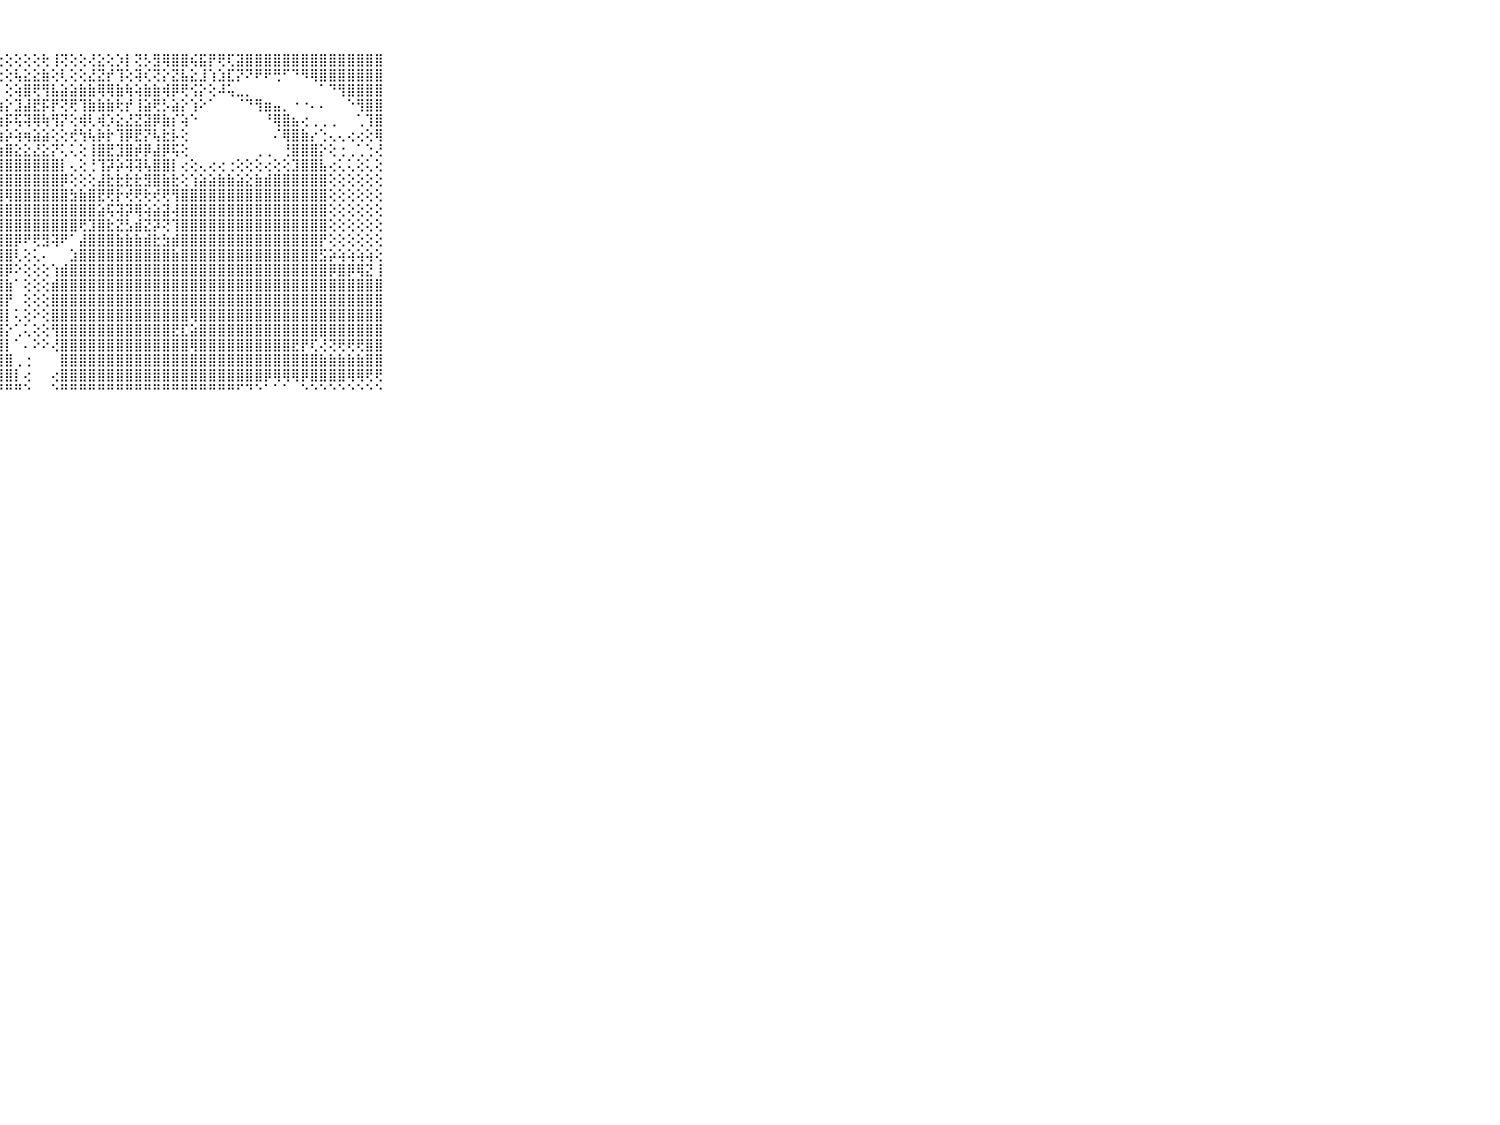

⠀⠀⠀⠀⠀⠀⠀⠀⠀⠀⠀⠀⢀⢁⠕⢕⢕⢕⢜⡜⢕⢕⢕⢜⢕⢸⢕⢕⢕⢕⢕⢕⢗⢸⢝⢕⢕⢜⣕⢕⡱⡇⢝⡣⣻⢿⣿⣿⢮⣯⡟⢟⢏⣽⣿⣿⣿⣿⣿⣿⣿⣿⣿⣿⣿⣿⣿⣿⣿⠀⠀⠀⠀⠀⠀⠀⠀⠀⠀⠀⠀
⠀⠀⠀⠀⠀⠀⠀⠀⠀⠀⠀⣤⡐⢕⢔⢁⢕⢕⢕⢟⢷⢕⡜⢝⢕⢕⢕⢕⢕⢧⣕⣕⣷⢕⢇⢕⢕⣜⣝⡞⢹⢕⢽⢎⢝⡕⣝⣧⣕⣸⢱⣱⣏⡝⠝⠟⠟⢛⠋⠙⠻⢿⣿⣿⣿⣿⣿⣿⣿⠀⠀⠀⠀⠀⠀⠀⠀⠀⠀⠀⠀
⠀⠀⠀⠀⠀⠀⠀⠀⠀⠀⠀⠟⢿⣷⣕⢕⢕⢕⢕⢕⢕⢳⡗⢕⡕⢗⣗⡇⢕⢵⣿⢟⢻⣧⣵⣵⣷⣷⢿⢿⣷⢷⢵⣷⣷⢾⡿⢟⢪⡕⢕⠼⢥⣀⡀⠀⠀⠀⠀⠀⠀⠀⠁⠙⢻⣿⣿⣿⣿⠀⠀⠀⠀⠀⠀⠀⠀⠀⠀⠀⠀
⠀⠀⠀⠀⠀⠀⠀⠀⠀⠀⠀⢅⢜⢻⣿⣷⡕⢕⢕⢕⢜⡕⢱⡕⢕⢝⢕⢱⡕⣹⣼⣟⡯⡟⢝⢟⢹⣷⣷⣷⢗⡞⢸⣵⢟⡣⣵⡕⢱⠕⠁⠀⠀⠈⠙⢻⣶⣤⡀⠐⠐⠄⠄⠀⠀⠑⢻⣿⣿⠀⠀⠀⠀⠀⠀⠀⠀⠀⠀⠀⠀
⠀⠀⠀⠀⠀⠀⠀⠀⠀⠀⠀⢔⢕⢕⢝⣿⣿⣕⢕⢕⢜⢕⢗⣷⢕⢕⢱⣷⡯⢯⢽⢿⢷⢻⡝⢕⢾⢇⢾⡱⣕⣜⣝⣽⡿⣷⡎⢵⠑⠀⠀⠀⠀⠀⠀⠀⠘⢿⣿⣦⢔⢀⢀⢀⠀⠀⢁⢹⣿⠀⠀⠀⠀⠀⠀⠀⠀⠀⠀⠀⠀
⠀⠀⠀⠀⠀⠀⠀⠀⠀⠀⠀⢕⢕⢕⢕⢸⣿⣿⡇⢕⢕⢕⢕⣵⣧⢕⢕⢳⡵⢵⢶⣵⣵⢕⢕⢞⢳⢧⡷⡗⢹⡿⣟⡝⢧⣗⡧⢕⠀⠀⠀⠀⠀⠀⠀⠀⠀⠌⢿⣿⣷⡔⢑⢄⢄⢔⢔⢕⢿⠀⠀⠀⠀⠀⠀⠀⠀⠀⠀⠀⠀
⠀⠀⠀⠀⠀⠀⠀⠀⠀⠀⠀⣕⣕⡕⢕⢕⣿⣿⣿⢕⢕⢕⢗⢺⢿⡏⣹⣱⣿⣕⣕⣜⣕⡝⢅⢅⢕⢸⣿⣟⣹⣿⡾⡿⣼⡿⢯⢕⠀⠀⠀⠀⠀⠀⠀⢀⢀⠀⢘⣿⣿⣿⡕⢕⢐⢀⢁⢑⢜⠀⠀⠀⠀⠀⠀⠀⠀⠀⠀⠀⠀
⠀⠀⠀⠀⠀⠀⠀⠀⠀⠀⠀⣿⣿⣿⣷⣿⣾⣿⣿⡇⢕⢕⢕⢞⢕⢗⡷⢿⣿⣿⣿⣿⣿⣿⡇⢄⢕⢘⢹⡽⡵⢽⢽⢧⣿⣿⡇⢔⢕⢄⢔⢔⢐⢕⢕⢕⢔⢕⢕⣹⣿⣿⣧⢔⢅⢅⢕⢅⢕⠀⠀⠀⠀⠀⠀⠀⠀⠀⠀⠀⠀
⠀⠀⠀⠀⠀⠀⠀⠀⠀⠀⠀⣿⣿⣿⣿⣿⣿⣿⣿⡇⢕⢕⢕⢕⣜⣝⡿⣹⣿⣿⣿⣿⣿⣿⡿⢕⢕⢕⣼⣗⣗⣗⣗⣻⣿⣷⣗⢕⢱⣵⣵⣷⣷⣵⣕⣷⣾⣿⣿⣿⣿⣿⣿⢕⢕⢕⢕⢕⢕⠀⠀⠀⠀⠀⠀⠀⠀⠀⠀⠀⠀
⠀⠀⠀⠀⠀⠀⠀⠀⠀⠀⠀⣿⣿⣿⣿⣿⣿⣿⣿⡇⢕⢕⢗⢗⢗⢟⢾⣿⢿⣿⣿⣿⣿⣿⣿⣳⣷⣿⣟⢟⡗⢞⢟⢗⢞⢟⢻⣿⣿⣿⣿⣿⣿⣿⣿⣿⣿⣿⣿⣿⣿⣿⣿⢕⢕⢕⢕⢕⢕⠀⠀⠀⠀⠀⠀⠀⠀⠀⠀⠀⠀
⠀⠀⠀⠀⠀⠀⠀⠀⠀⠀⠀⣿⣿⣿⣿⣿⣿⣿⣿⡇⢕⢕⢜⢵⢵⢽⡼⣿⣿⣿⣿⣿⣿⣿⣿⣿⣿⣿⣵⢯⢽⡽⢿⢵⣵⣽⢼⣿⣿⣿⣿⣿⣿⣿⣿⣿⣿⣿⣿⣿⣿⣿⣿⢕⢕⢕⢕⢕⢕⠀⠀⠀⠀⠀⠀⠀⠀⠀⠀⠀⠀
⠀⠀⠀⠀⠀⠀⠀⠀⠀⠀⠀⣿⣿⣿⣿⣿⣿⣿⣿⡇⢕⢕⢷⣷⣷⡗⣗⣺⣿⣿⣿⣿⣿⣿⣿⣿⢟⣹⣿⣗⣝⣣⣾⣝⡽⢝⢹⣿⣿⣿⣿⣿⣿⣿⣿⣿⣿⣿⣿⣿⣿⣿⣿⢕⢕⢕⢕⢕⢕⠀⠀⠀⠀⠀⠀⠀⠀⠀⠀⠀⠀
⠀⠀⠀⠀⠀⠀⠀⠀⠀⠀⠀⣿⣿⣿⣿⣿⣿⣿⣿⡇⢕⢕⣿⣽⢮⢿⣧⣼⣿⡿⠟⢟⣻⢽⠟⠁⣼⣿⣿⣿⣷⣷⣷⣾⣗⣳⣾⣿⣿⣿⣿⣿⣿⣿⣿⣿⣿⣿⣿⣿⣿⣿⡟⢕⢕⢕⢕⢕⢕⠀⠀⠀⠀⠀⠀⠀⠀⠀⠀⠀⠀
⠀⠀⠀⠀⠀⠀⠀⠀⠀⠀⠀⣿⣿⣿⣿⣿⣿⣿⡏⢕⡕⢕⢕⣝⣽⣿⣿⣿⣿⢇⢕⢅⠄⠀⠀⣱⣿⣿⣿⣿⣿⣿⣿⣿⣿⣿⣷⣿⣿⣿⣿⣿⣿⣿⣿⣿⣿⣿⣿⣿⣿⣿⣫⡵⢵⢵⢵⢵⢕⠀⠀⠀⠀⠀⠀⠀⠀⠀⠀⠀⠀
⠀⠀⠀⠀⠀⠀⠀⠀⠀⠀⠀⣿⣿⣿⣿⣿⣟⣿⣷⣿⢇⢕⣽⣿⣿⣿⣿⣿⡿⠕⢕⢕⢕⢱⣾⣿⣿⣿⣿⣿⣿⣿⣿⣿⣿⣿⣿⣿⣿⣿⣿⣿⣿⣿⣿⣿⣿⣿⣿⣿⣿⣿⣿⡿⣿⡿⢿⣝⢸⠀⠀⠀⠀⠀⠀⠀⠀⠀⠀⠀⠀
⠀⠀⠀⠀⠀⠀⠀⠀⠀⠀⠀⣿⣿⣿⣿⣿⣿⣿⣿⣿⣷⣾⣿⣿⣿⣿⣿⣿⣷⠁⢕⢕⢕⣾⣿⣿⣿⣿⣿⣿⣿⣿⣿⣿⣿⣿⣿⣿⣿⣿⣿⣿⣿⣿⣿⣿⣿⣿⣿⣿⣿⣿⣿⣿⣿⣿⣿⣿⣿⠀⠀⠀⠀⠀⠀⠀⠀⠀⠀⠀⠀
⠀⠀⠀⠀⠀⠀⠀⠀⠀⠀⠀⣿⣿⣿⣿⣿⣿⣿⣿⣿⣿⣿⣿⣿⣿⣿⣿⣿⡟⠀⢕⢕⢕⣿⣿⣿⣿⣿⣿⣿⣿⣿⣿⣿⣿⣿⣿⣿⣿⣿⣿⣿⣿⣿⣿⣿⣿⣿⣿⣿⣿⣿⣿⣿⣿⣿⣿⣿⣿⠀⠀⠀⠀⠀⠀⠀⠀⠀⠀⠀⠀
⠀⠀⠀⠀⠀⠀⠀⠀⠀⠀⠀⣿⣿⣿⣿⣿⣿⣿⣿⣿⣿⣿⣿⣿⣿⣿⣿⣿⡇⢅⢕⠕⢕⣿⣿⣿⣿⣿⣿⣿⣿⣿⣿⣿⣿⣿⣿⣿⢿⣿⣿⣿⣿⣿⣿⣿⣿⣿⣿⣿⣿⣿⣿⣿⣿⣿⣿⣿⣿⠀⠀⠀⠀⠀⠀⠀⠀⠀⠀⠀⠀
⠀⠀⠀⠀⠀⠀⠀⠀⠀⠀⠀⣿⣿⣿⣿⣿⣿⣿⣿⣿⣿⣿⣿⣿⣿⣿⣿⣿⡕⢁⢅⢕⢕⢻⣿⣿⣿⣿⣿⣿⣿⣿⣿⣿⣿⣿⣟⣏⣵⣿⣿⣿⣿⣿⣿⣿⣿⣿⣿⣿⣿⣿⣿⣿⣿⣿⣿⣿⣿⠀⠀⠀⠀⠀⠀⠀⠀⠀⠀⠀⠀
⠀⠀⠀⠀⠀⠀⠀⠀⠀⠀⠀⣿⣿⣿⣿⣿⣿⣿⣿⢿⣿⣿⣿⣿⣿⣿⣿⣿⡇⠁⠄⠕⠕⢜⣿⣿⣿⣿⣿⣿⣿⣿⣿⣿⣿⣿⣿⣿⢿⣿⣿⣿⣿⣿⣿⣿⣿⣿⣿⣟⡟⢏⢜⢝⢟⢟⢟⣿⣿⠀⠀⠀⠀⠀⠀⠀⠀⠀⠀⠀⠀
⠀⠀⠀⠀⠀⠀⠀⠀⠀⠀⠀⣿⣿⣿⣿⣿⣿⣿⢇⢕⢕⢟⣻⣿⣿⣿⣿⣿⣿⢀⢐⠀⠀⠀⣿⣿⣿⣿⣿⣿⣿⣿⣿⣿⣿⣿⣿⣿⣿⣿⣿⣿⣿⣿⣿⣿⣿⣿⣿⣿⣿⣿⣷⣷⣷⣷⣷⣿⣿⠀⠀⠀⠀⠀⠀⠀⠀⠀⠀⠀⠀
⠀⠀⠀⠀⠀⠀⠀⠀⠀⠀⠀⣿⣿⣿⣿⣿⣿⣿⢇⢕⢕⢜⣿⣿⣿⣿⣿⣿⣿⡇⢔⠀⠀⢔⣿⣿⣿⣿⣿⣿⣿⣿⣿⣿⣿⣿⣿⣿⣿⣿⣿⣿⣿⣿⣿⣿⡿⢿⢿⢿⡿⣿⣿⣿⣿⢿⢿⢟⢟⠀⠀⠀⠀⠀⠀⠀⠀⠀⠀⠀⠀
⠀⠀⠀⠀⠀⠀⠀⠀⠀⠀⠀⠛⠛⠛⠛⠛⠛⠋⠑⠑⠑⠑⠛⠛⠛⠛⠛⠛⠛⠛⠑⠀⠀⠑⠛⠛⠛⠛⠛⠛⠛⠛⠛⠛⠛⠛⠛⠛⠛⠛⠛⠛⠛⠋⠙⠑⠁⠁⠁⠀⠑⠑⠑⠑⠑⠑⠑⠑⠑⠀⠀⠀⠀⠀⠀⠀⠀⠀⠀⠀⠀